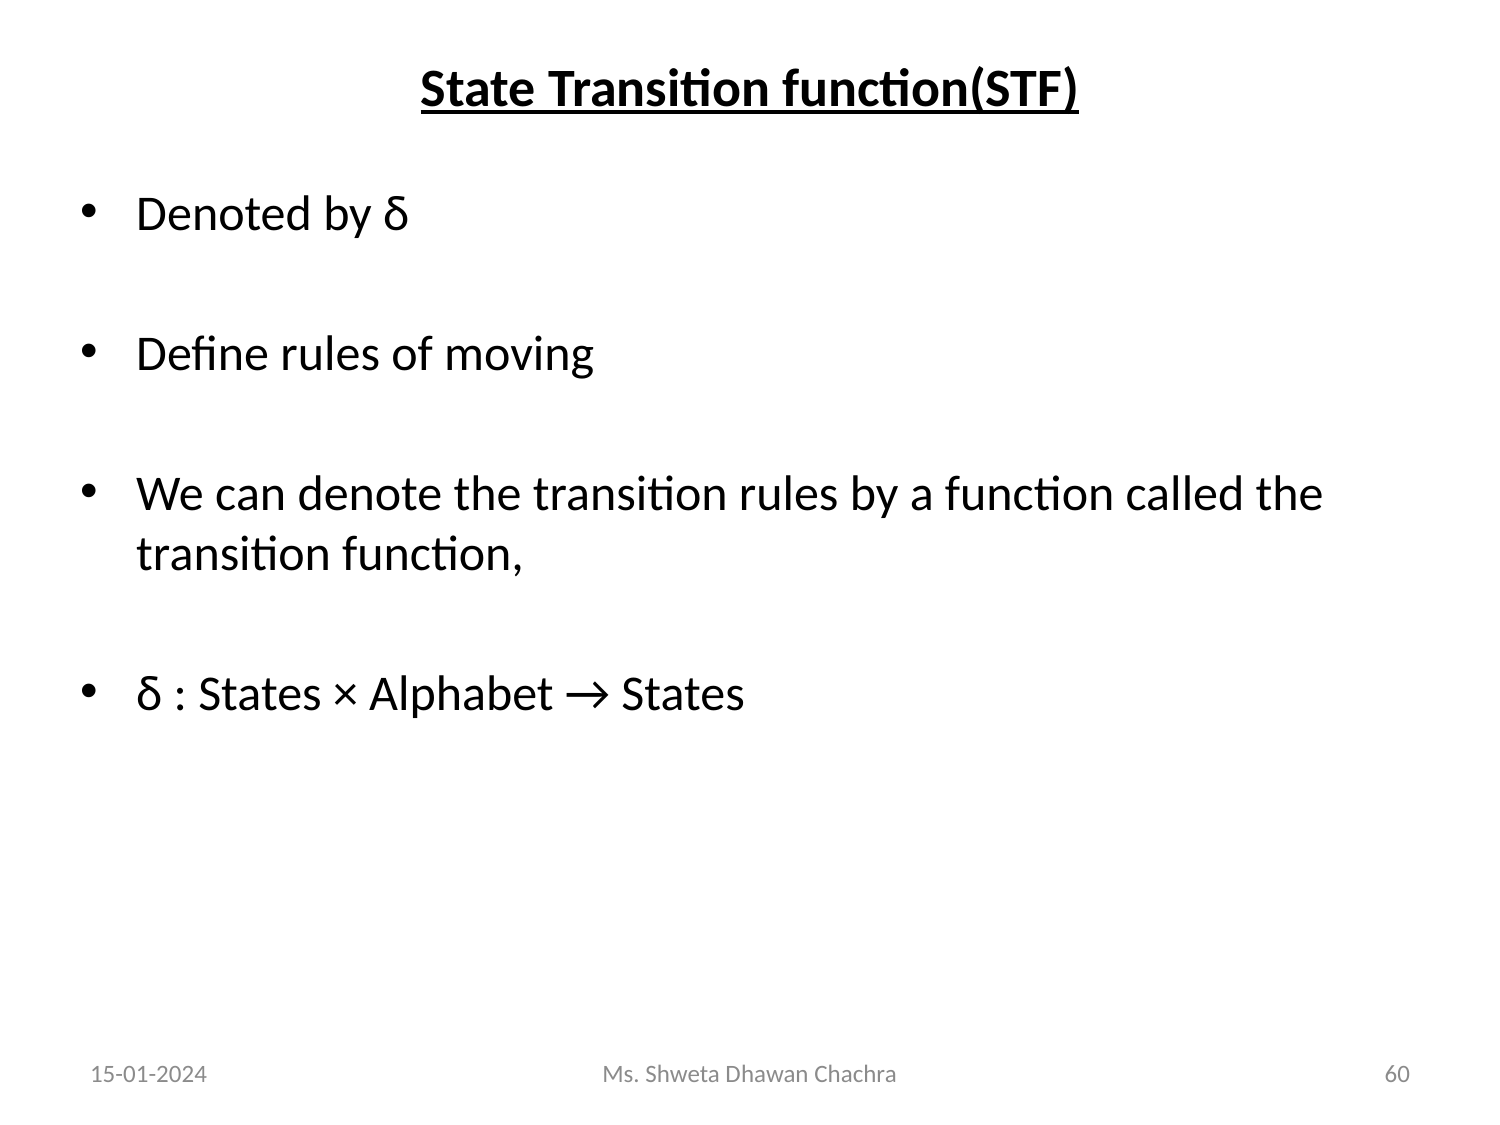

# State Transition function(STF)
Denoted by δ

Define rules of moving

We can denote the transition rules by a function called the transition function,

δ : States × Alphabet → States

15-01-2024
Ms. Shweta Dhawan Chachra
60